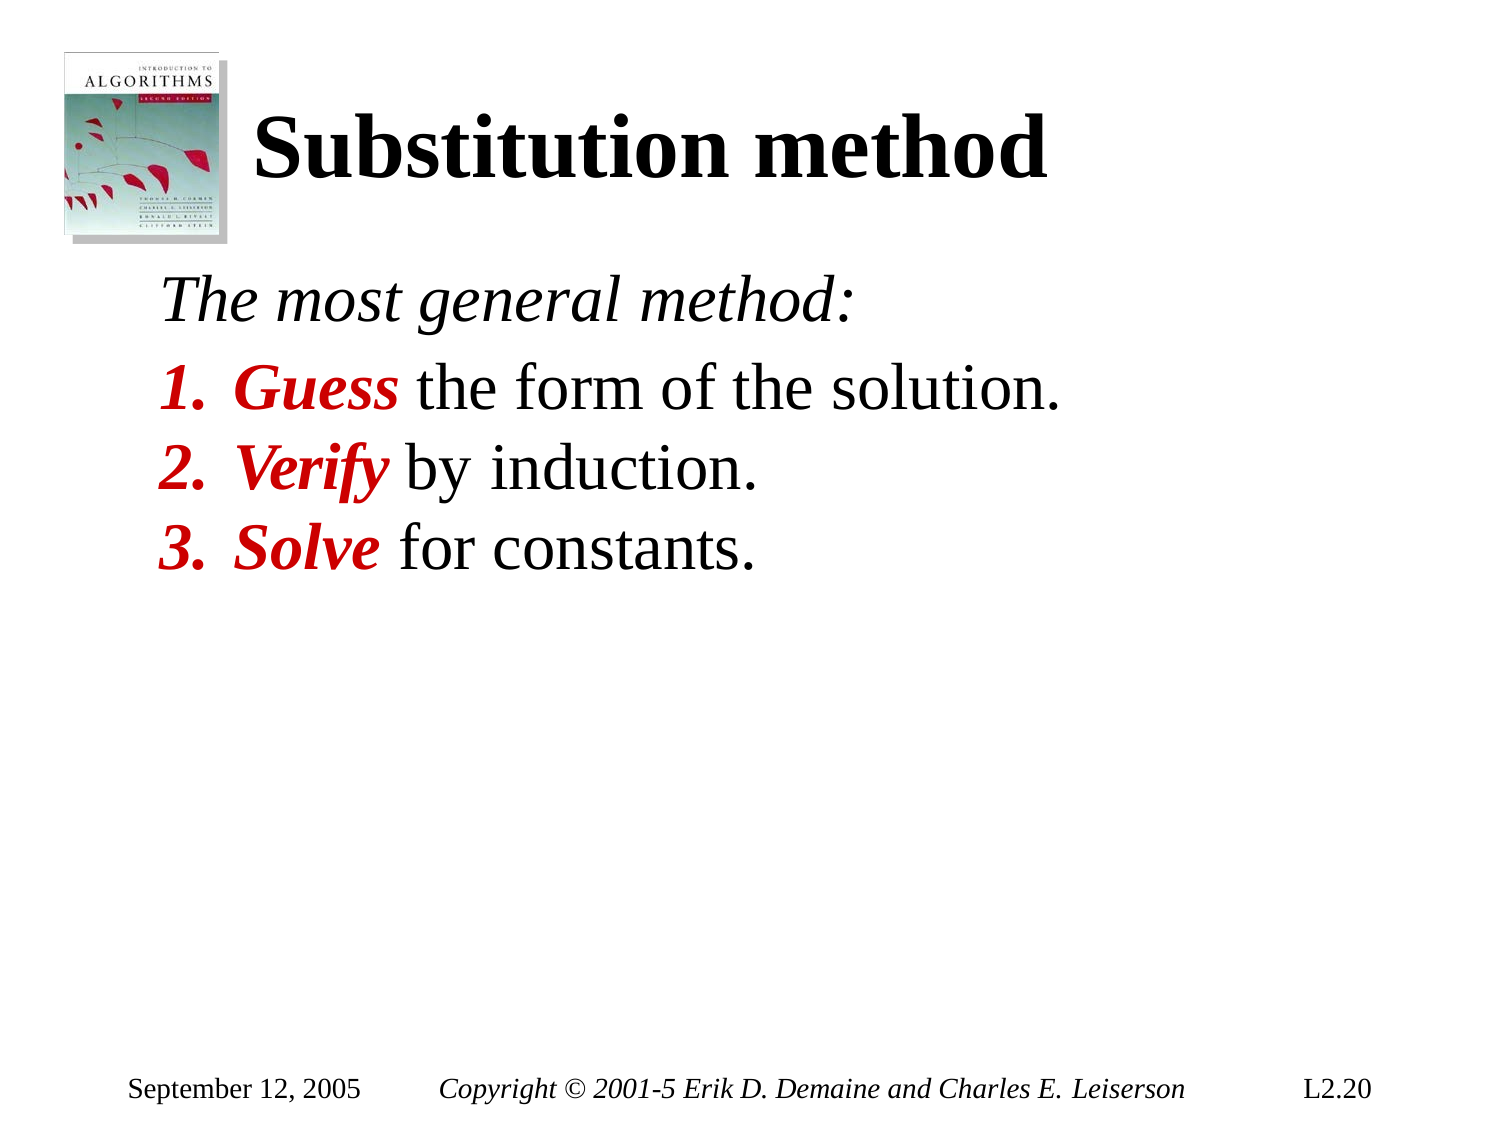

# Substitution method
The most general method:
Guess the form of the solution.
Verify by induction.
Solve for constants.
September 12, 2005
Copyright © 2001-5 Erik D. Demaine and Charles E. Leiserson
L2.20